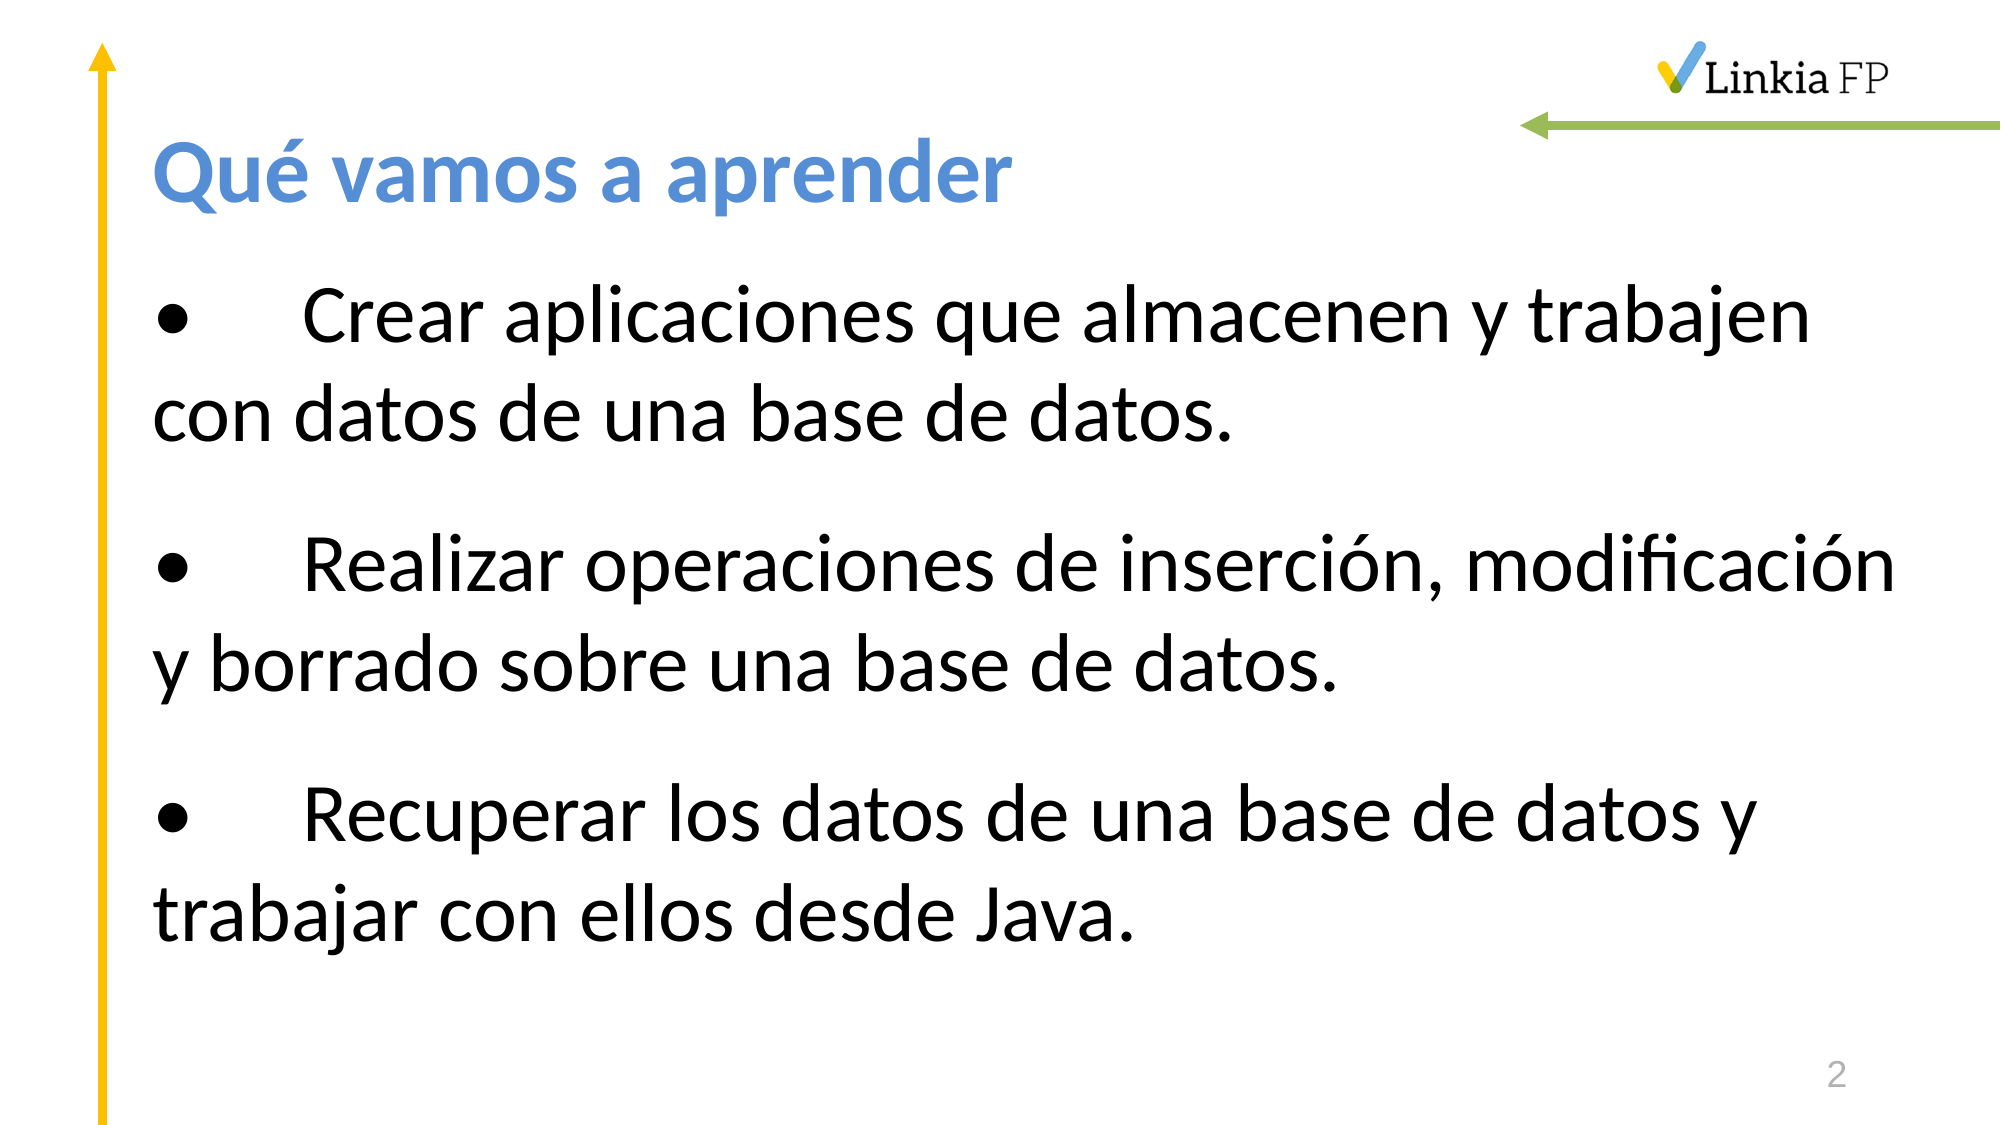

# Qué vamos a aprender
•	Crear aplicaciones que almacenen y trabajen con datos de una base de datos.
•	Realizar operaciones de inserción, modificación y borrado sobre una base de datos.
•	Recuperar los datos de una base de datos y trabajar con ellos desde Java.
2